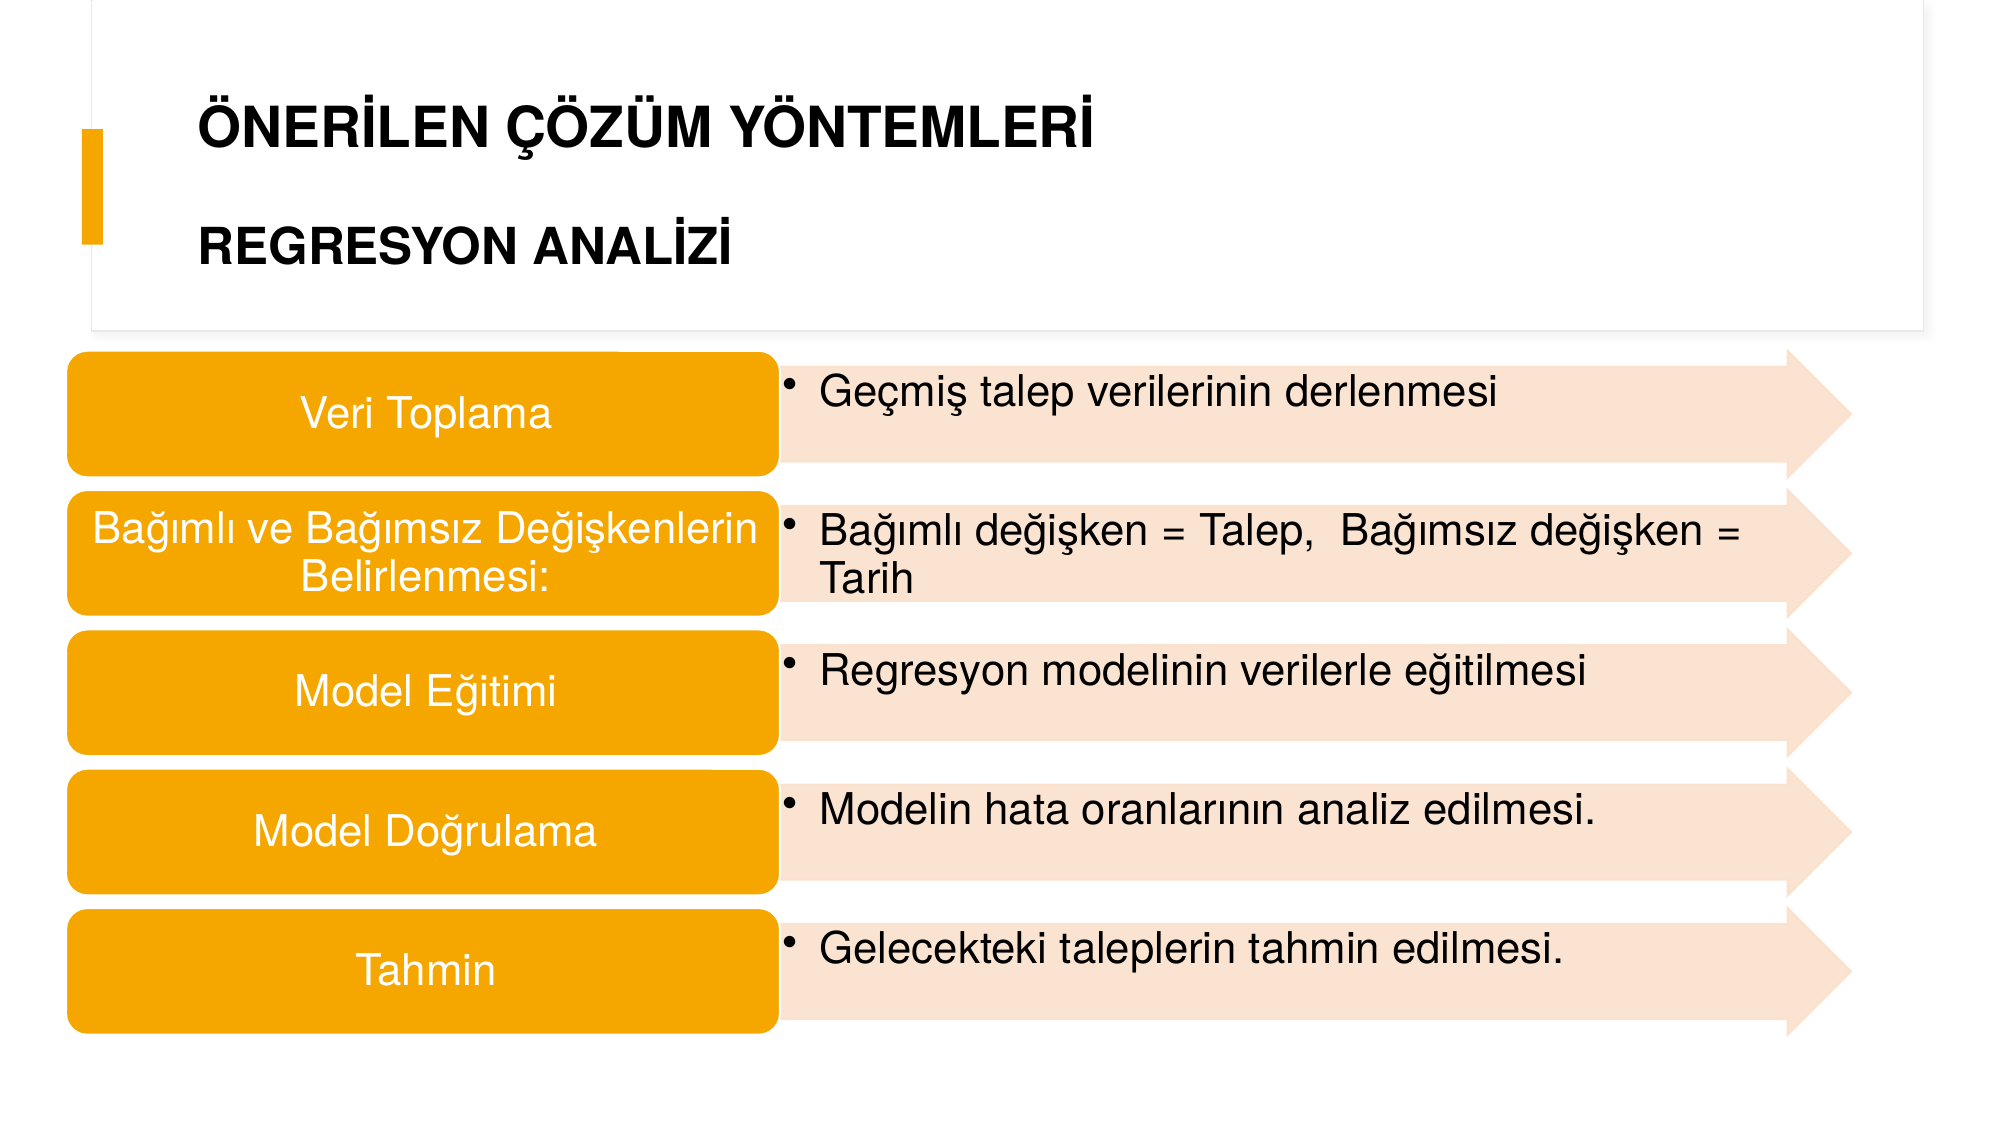

# ÖNERİLEN ÇÖZÜM YÖNTEMLERİ REGRESYON ANALİZİ
Geçmiş talep verilerinin derlenmesi
Veri Toplama
Bağımlı değişken = Talep,  Bağımsız değişken = Tarih
Bağımlı ve Bağımsız Değişkenlerin Belirlenmesi:
Regresyon modelinin verilerle eğitilmesi
Model Eğitimi
Modelin hata oranlarının analiz edilmesi.
Model Doğrulama
Gelecekteki taleplerin tahmin edilmesi.
Tahmin